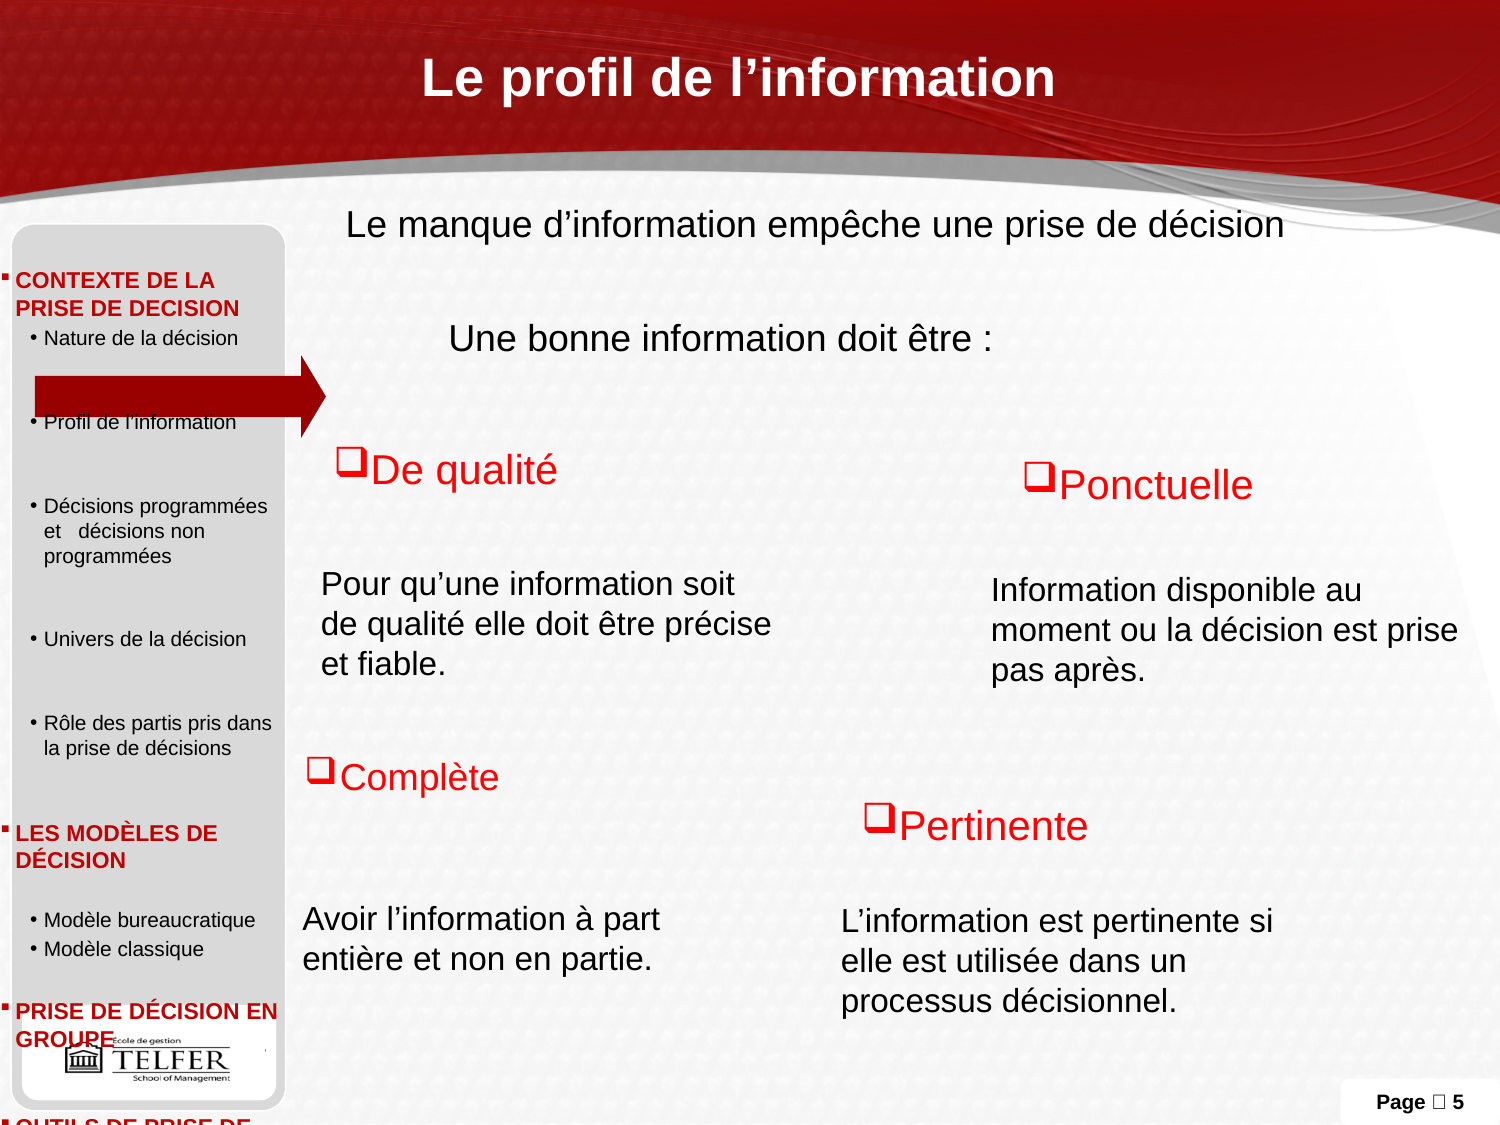

# Le profil de l’information
Le manque d’information empêche une prise de décision

CONTEXTE DE LA PRISE DE DECISION
Nature de la décision

Profil de l’information

Décisions programmées et   décisions non programmées

Univers de la décision

Rôle des partis pris dans la prise de décisions

Les modèles de décision

Modèle bureaucratique
Modèle classique

Prise de décision en groupe

Outils de prise de décision

Une bonne information doit être :

De qualité
Ponctuelle
Pour qu’une information soit de qualité elle doit être précise et fiable.
Information disponible au moment ou la décision est prise pas après.
Complète
Pertinente
Avoir l’information à part entière et non en partie.
L’information est pertinente si elle est utilisée dans un processus décisionnel.